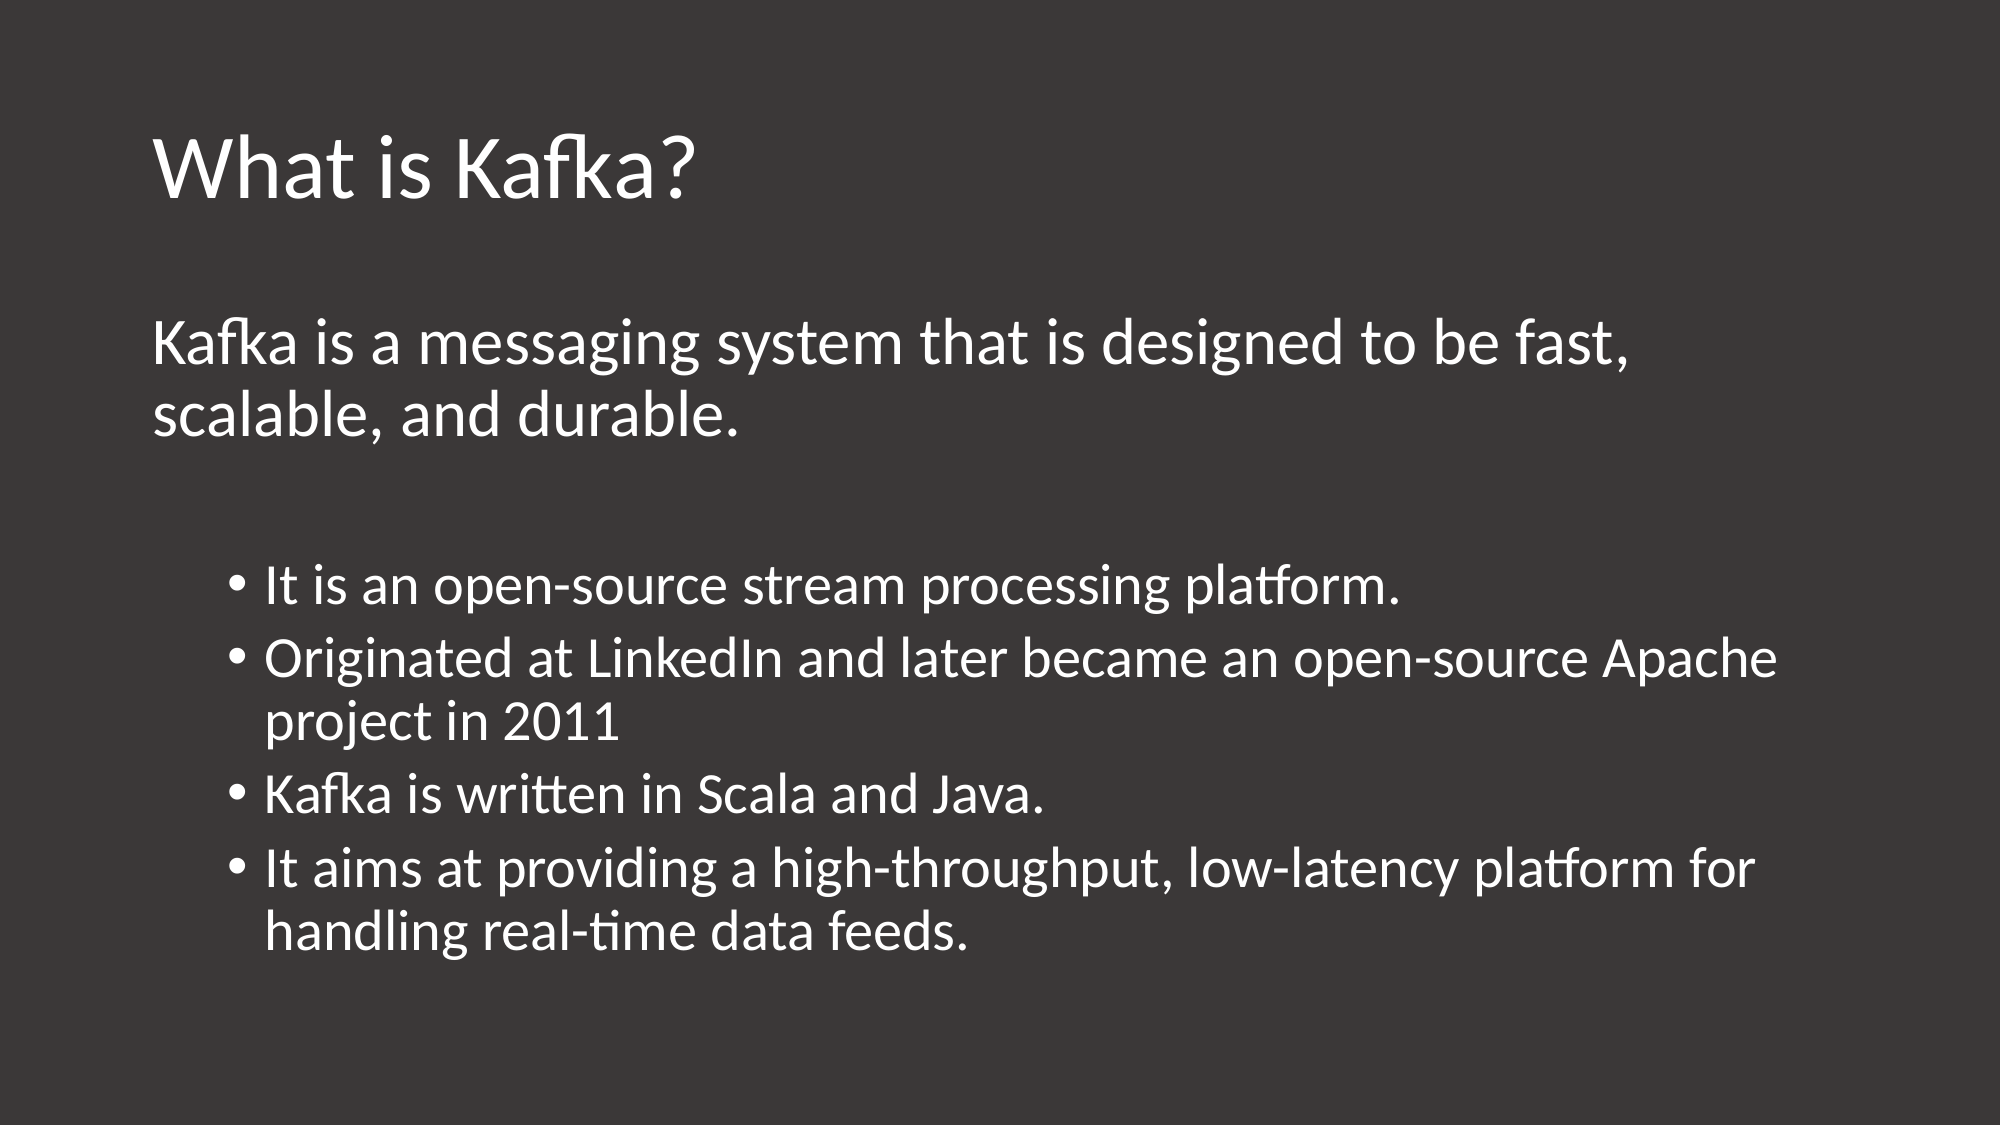

# What is Kafka?
Kafka is a messaging system that is designed to be fast, scalable, and durable.

It is an open-source stream processing platform.
Originated at LinkedIn and later became an open-source Apache project in 2011
Kafka is written in Scala and Java.
It aims at providing a high-throughput, low-latency platform for handling real-time data feeds.